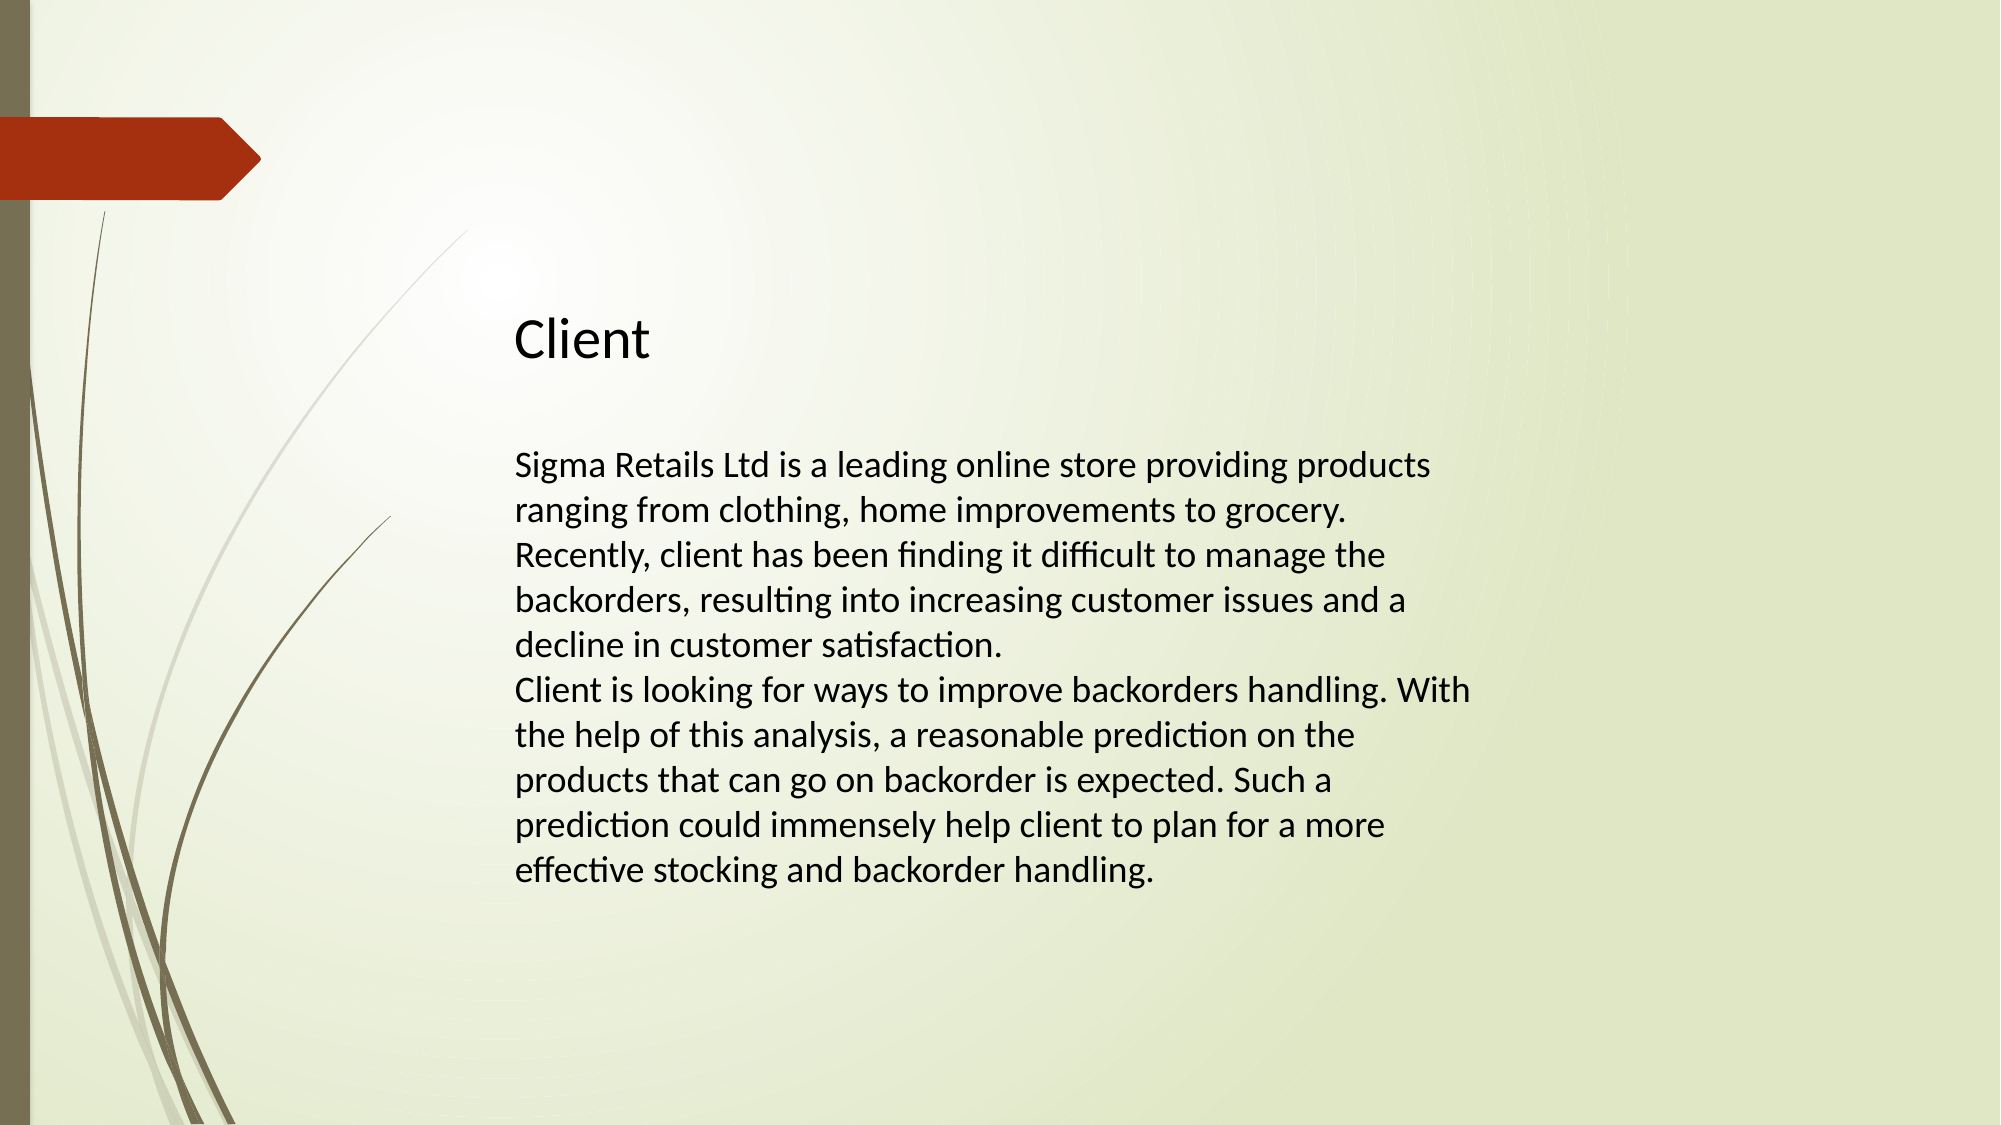

Client

Sigma Retails Ltd is a leading online store providing products ranging from clothing, home improvements to grocery. Recently, client has been finding it difficult to manage the backorders, resulting into increasing customer issues and a decline in customer satisfaction.
Client is looking for ways to improve backorders handling. With the help of this analysis, a reasonable prediction on the products that can go on backorder is expected. Such a prediction could immensely help client to plan for a more effective stocking and backorder handling.